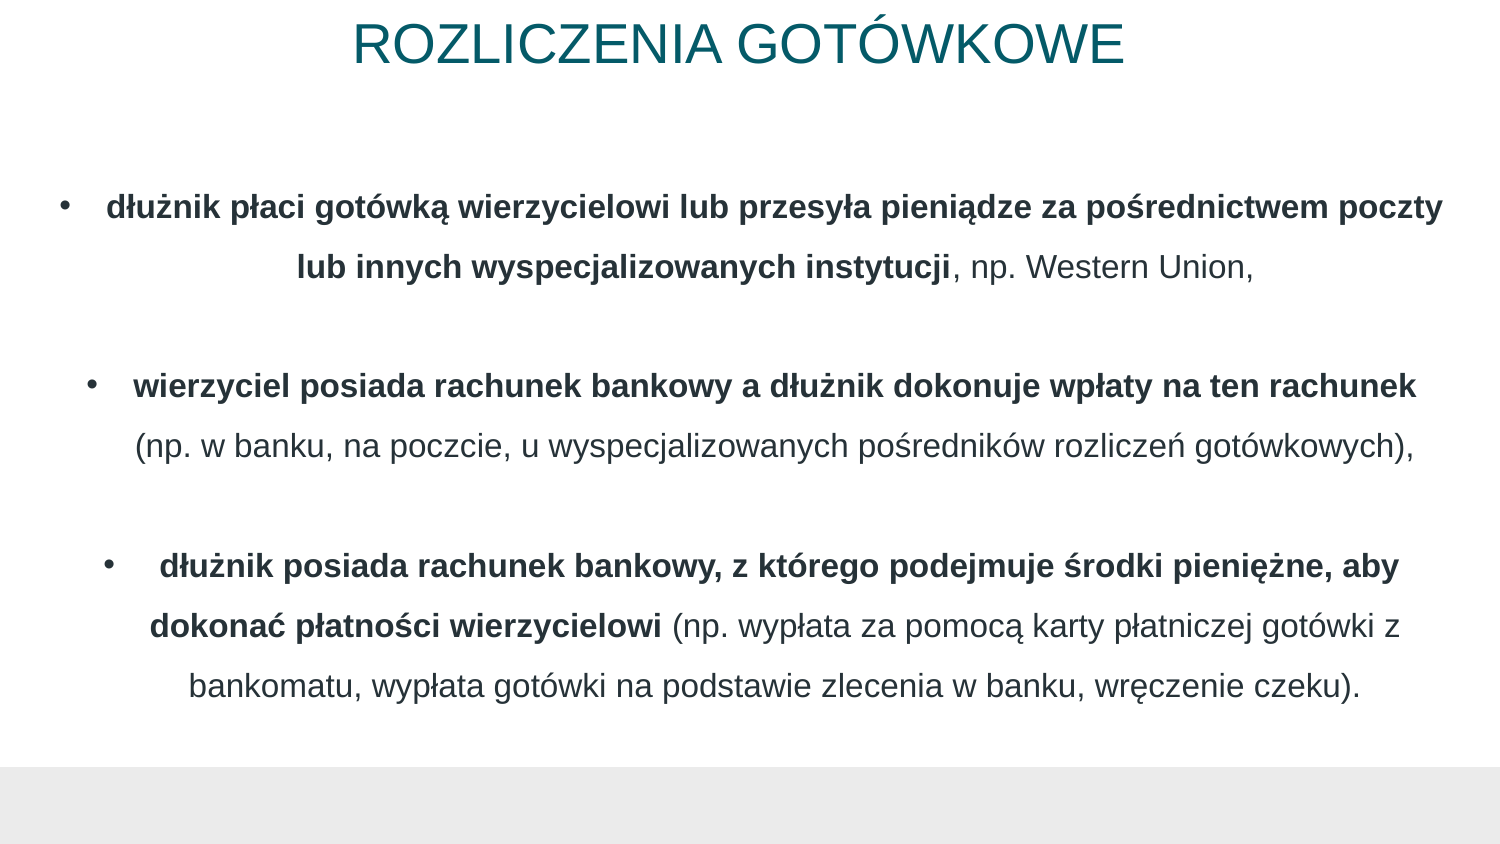

# ROZLICZENIA GOTÓWKOWE
dłużnik płaci gotówką wierzycielowi lub przesyła pieniądze za pośrednictwem poczty lub innych wyspecjalizowanych instytucji, np. Western Union,

wierzyciel posiada rachunek bankowy a dłużnik dokonuje wpłaty na ten rachunek (np. w banku, na poczcie, u wyspecjalizowanych pośredników rozliczeń gotówkowych),
 dłużnik posiada rachunek bankowy, z którego podejmuje środki pieniężne, aby dokonać płatności wierzycielowi (np. wypłata za pomocą karty płatniczej gotówki z bankomatu, wypłata gotówki na podstawie zlecenia w banku, wręczenie czeku).